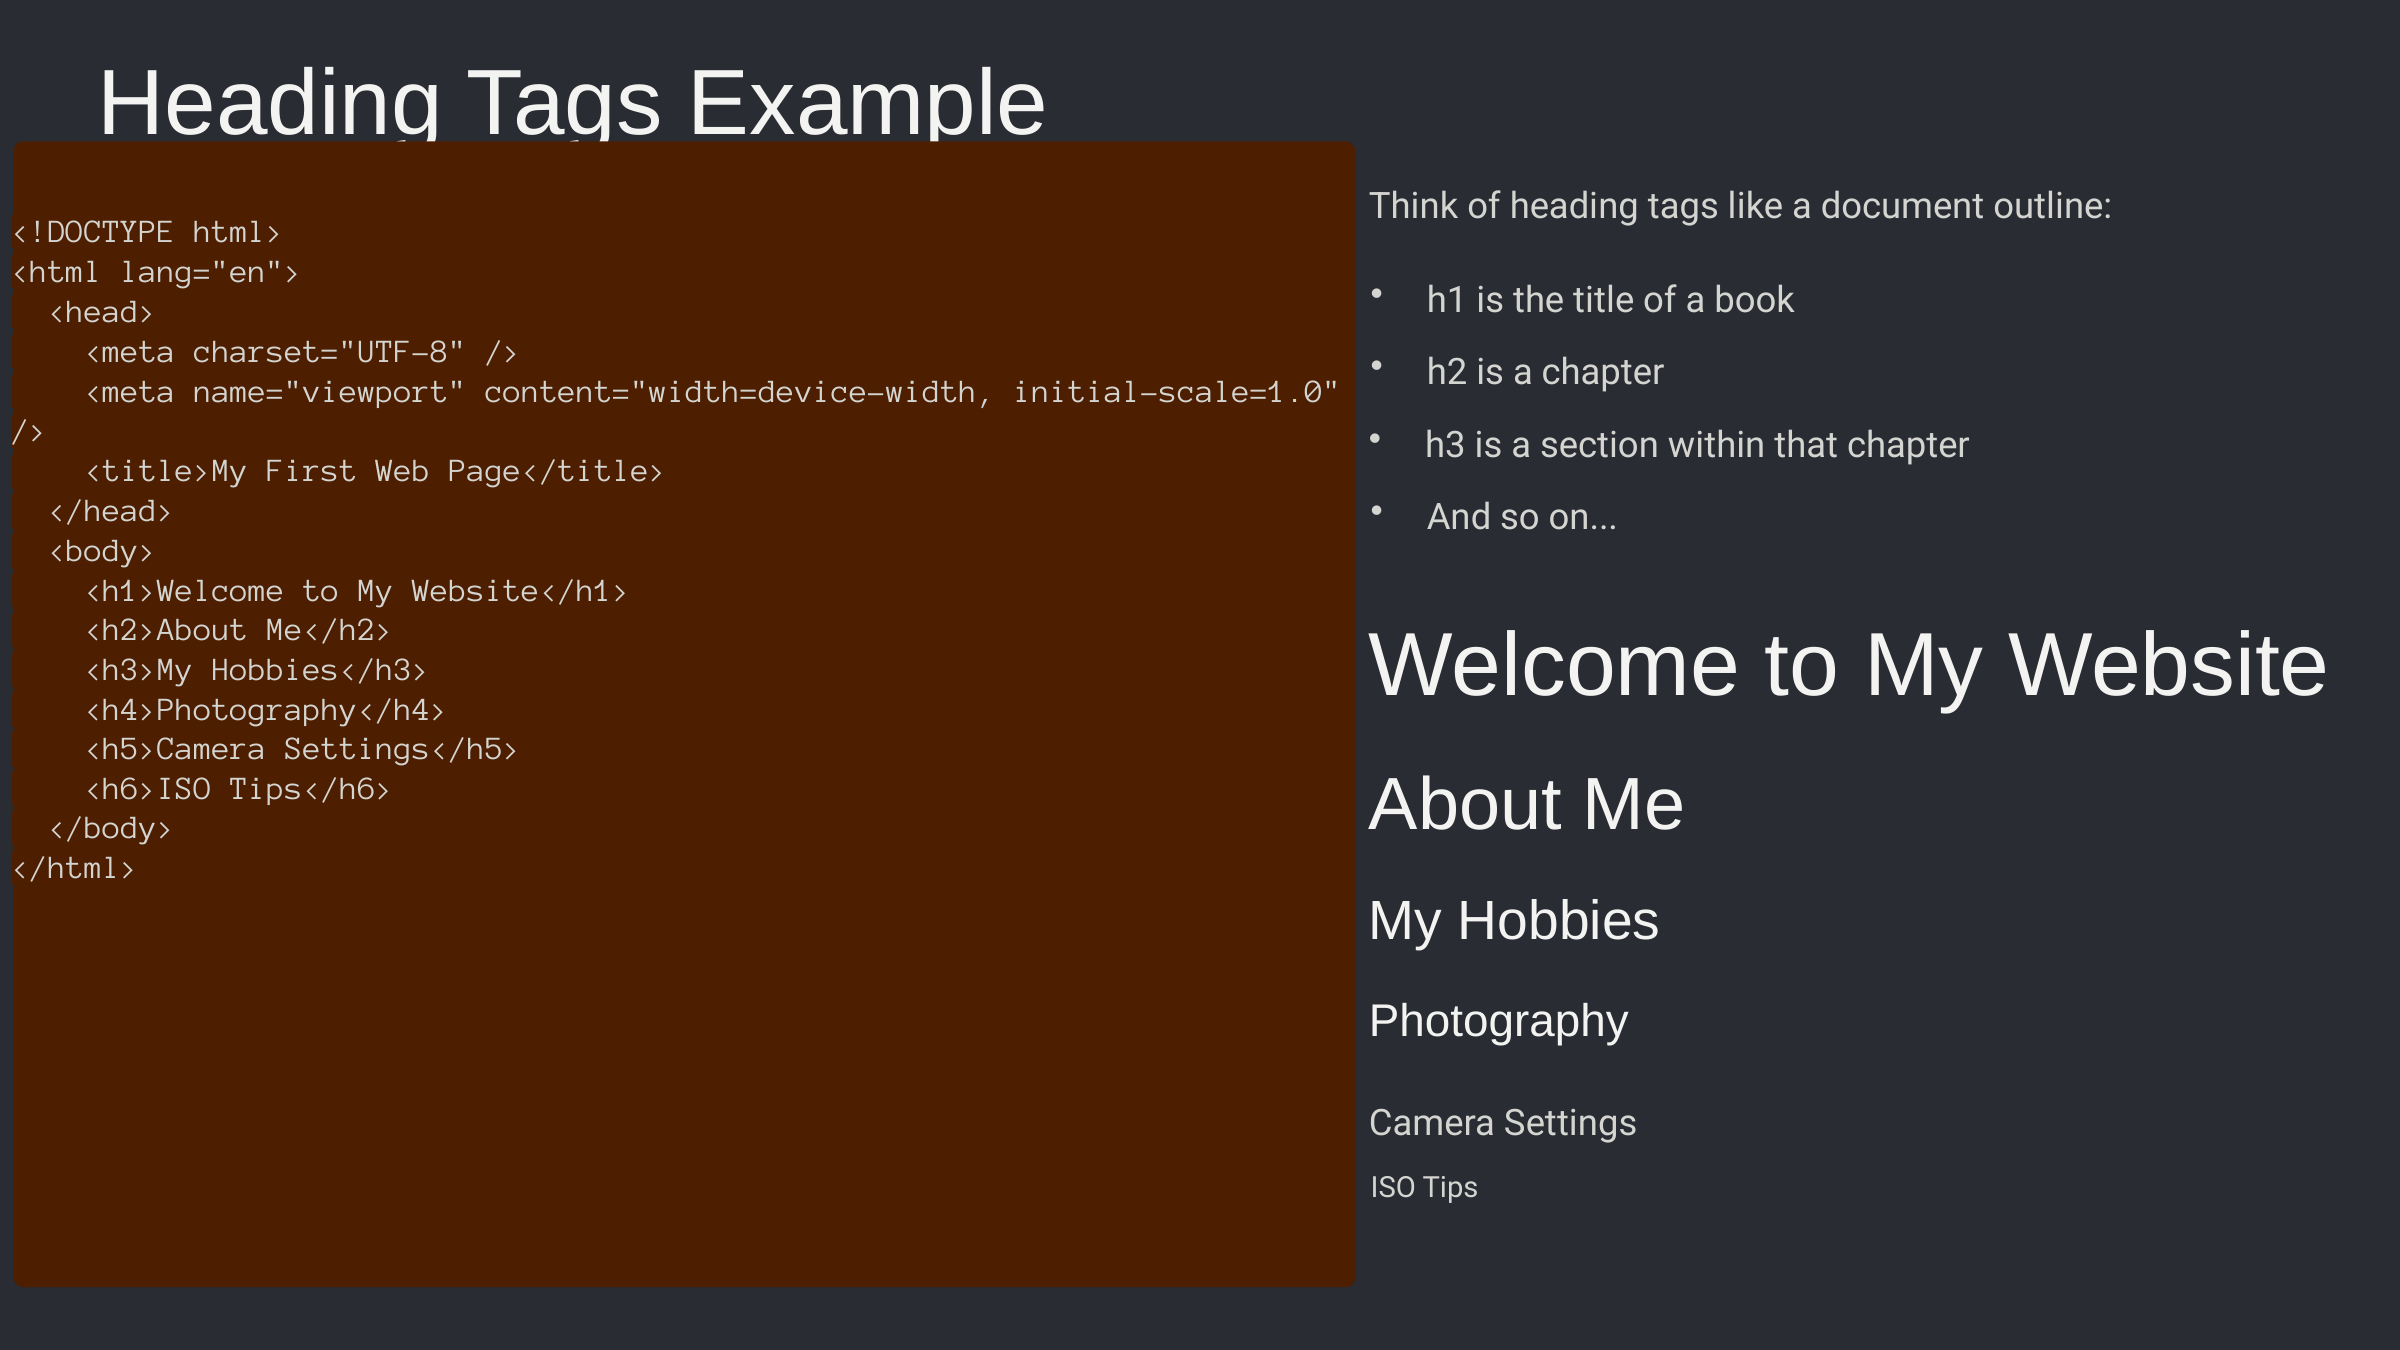

Heading Tags Example

Think of heading tags like a document outline:
<!DOCTYPE html>
<html lang="en">
  <head>
    <meta charset="UTF-8" />
    <meta name="viewport" content="width=device-width, initial-scale=1.0" />
    <title>My First Web Page</title>
  </head>
  <body>
    <h1>Welcome to My Website</h1>
    <h2>About Me</h2>
    <h3>My Hobbies</h3>
    <h4>Photography</h4>
    <h5>Camera Settings</h5>
    <h6>ISO Tips</h6>
  </body>
</html>

h1 is the title of a book
h2 is a chapter

h3 is a section within that chapter
And so on...
Welcome to My Website
About Me
My Hobbies
Photography
Camera Settings
ISO Tips
ISO Tips